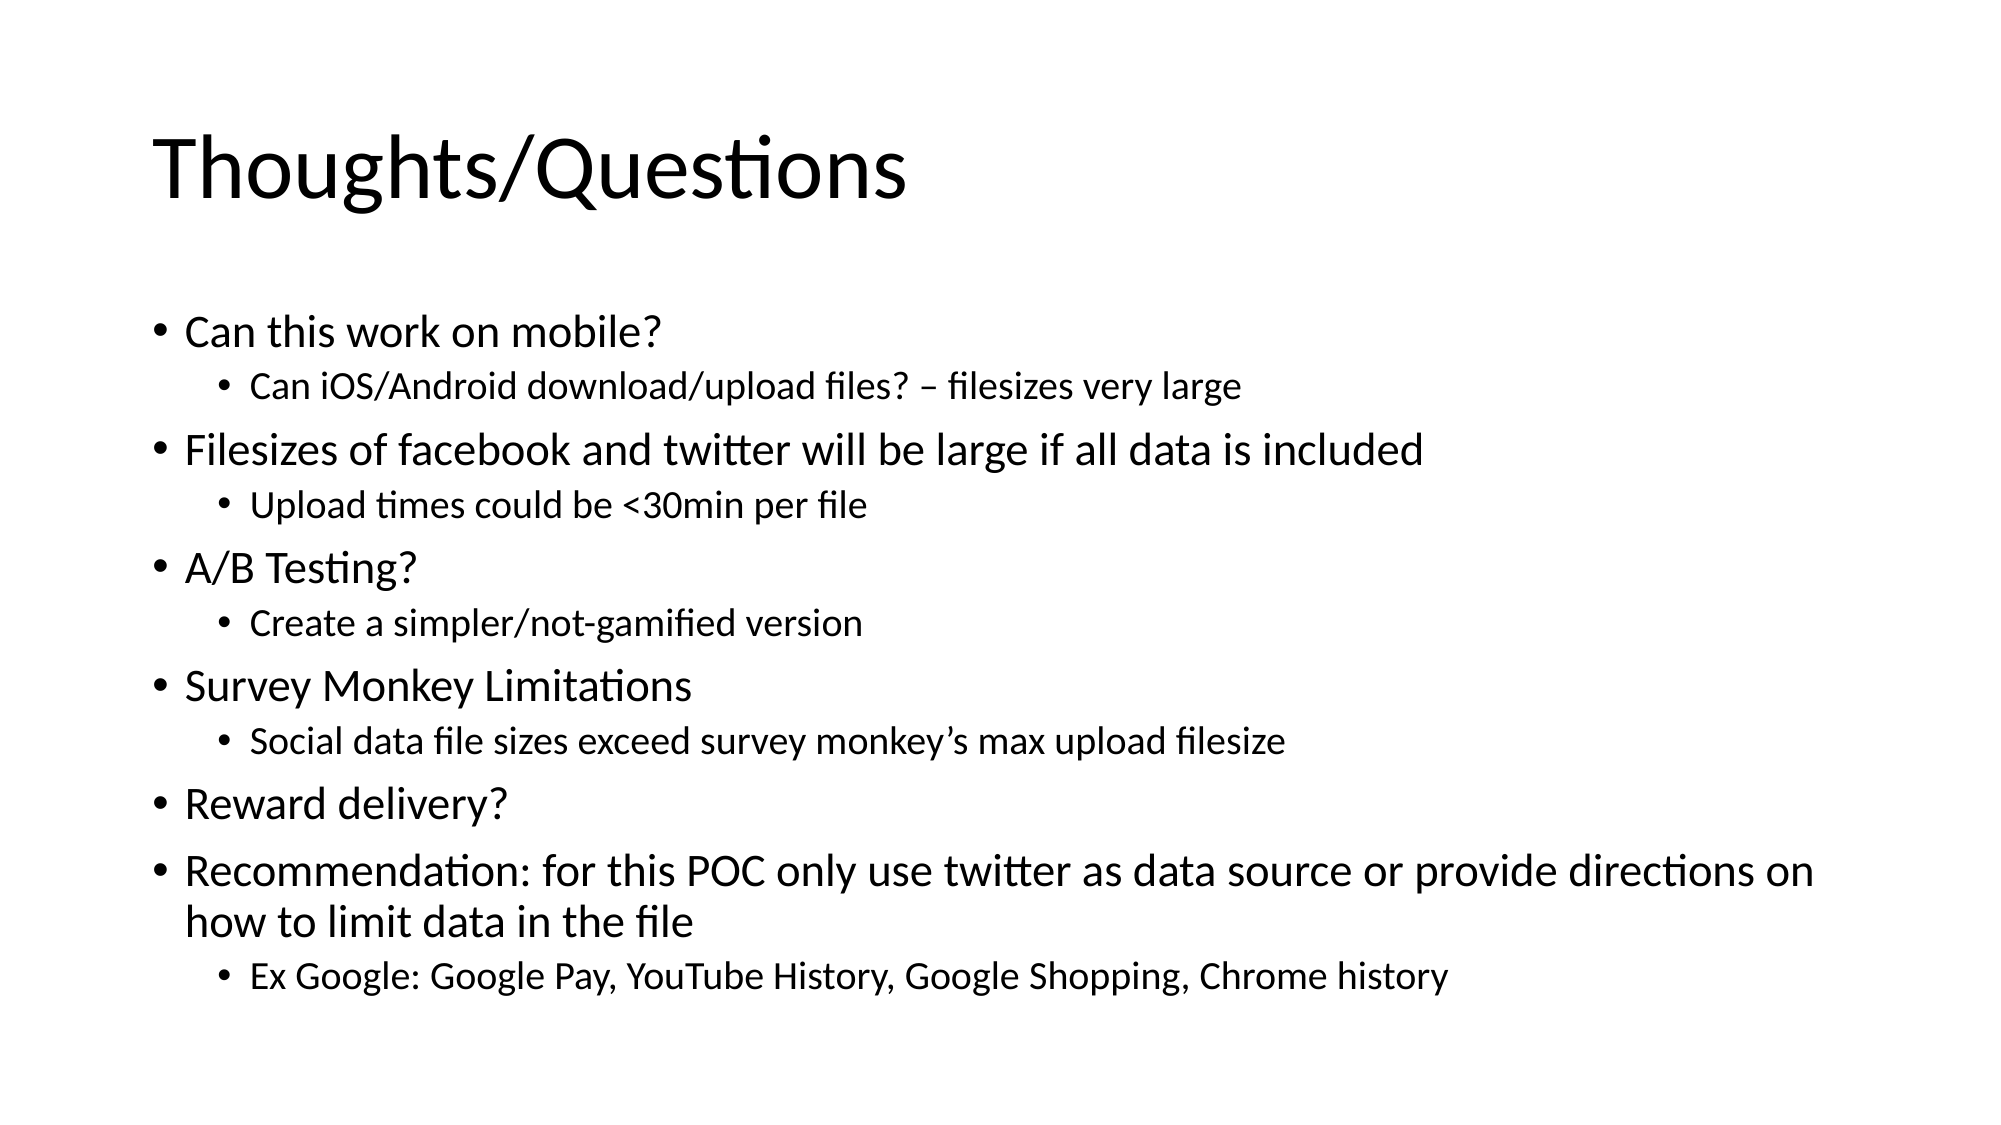

# Thoughts/Questions
Can this work on mobile?
Can iOS/Android download/upload files? – filesizes very large
Filesizes of facebook and twitter will be large if all data is included
Upload times could be <30min per file
A/B Testing?
Create a simpler/not-gamified version
Survey Monkey Limitations
Social data file sizes exceed survey monkey’s max upload filesize
Reward delivery?
Recommendation: for this POC only use twitter as data source or provide directions on how to limit data in the file
Ex Google: Google Pay, YouTube History, Google Shopping, Chrome history